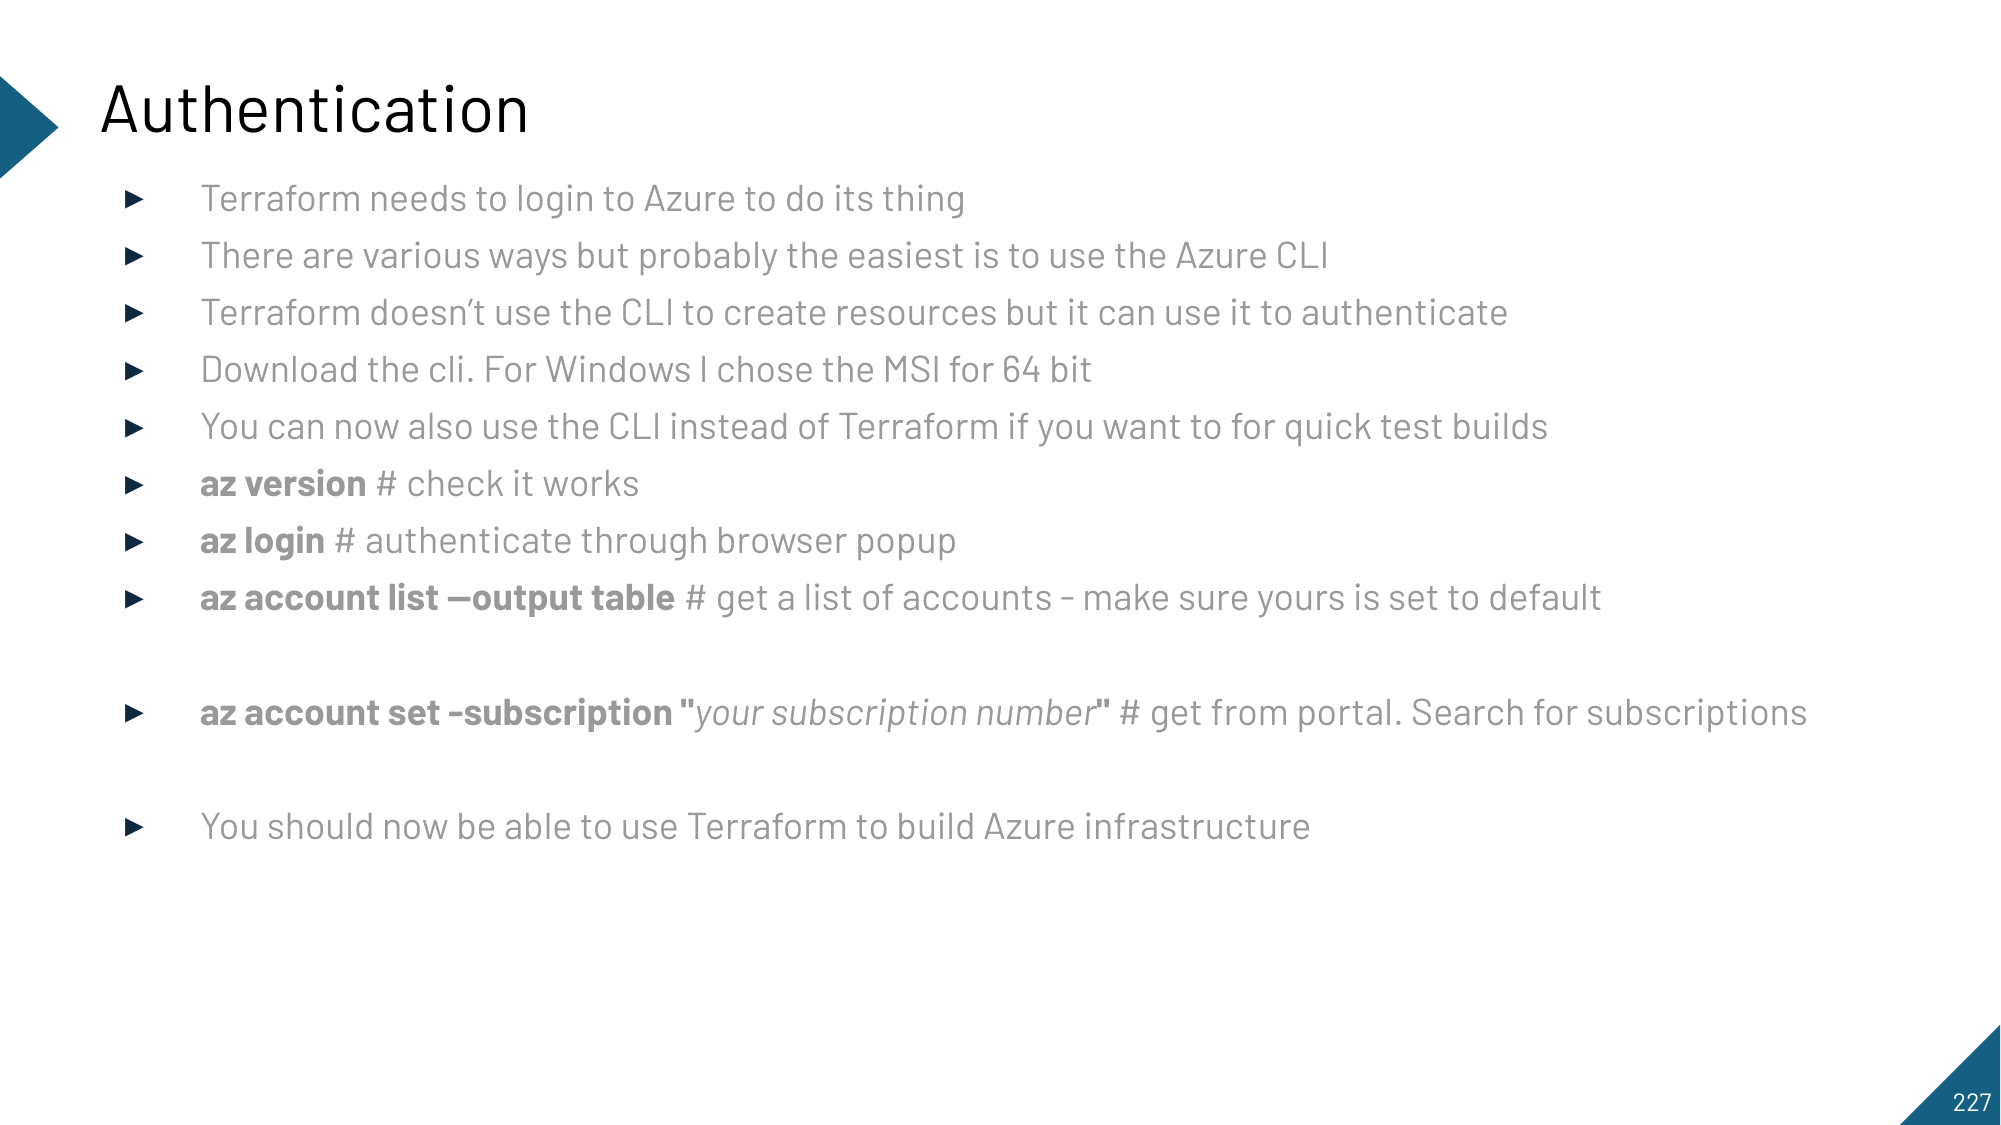

# Authentication
Terraform needs to login to Azure to do its thing
There are various ways but probably the easiest is to use the Azure CLI
Terraform doesn’t use the CLI to create resources but it can use it to authenticate
Download the cli. For Windows I chose the MSI for 64 bit
You can now also use the CLI instead of Terraform if you want to for quick test builds
az version # check it works
az login # authenticate through browser popup
az account list --output table # get a list of accounts - make sure yours is set to default

az account set -subscription "your subscription number" # get from portal. Search for subscriptions

You should now be able to use Terraform to build Azure infrastructure
227